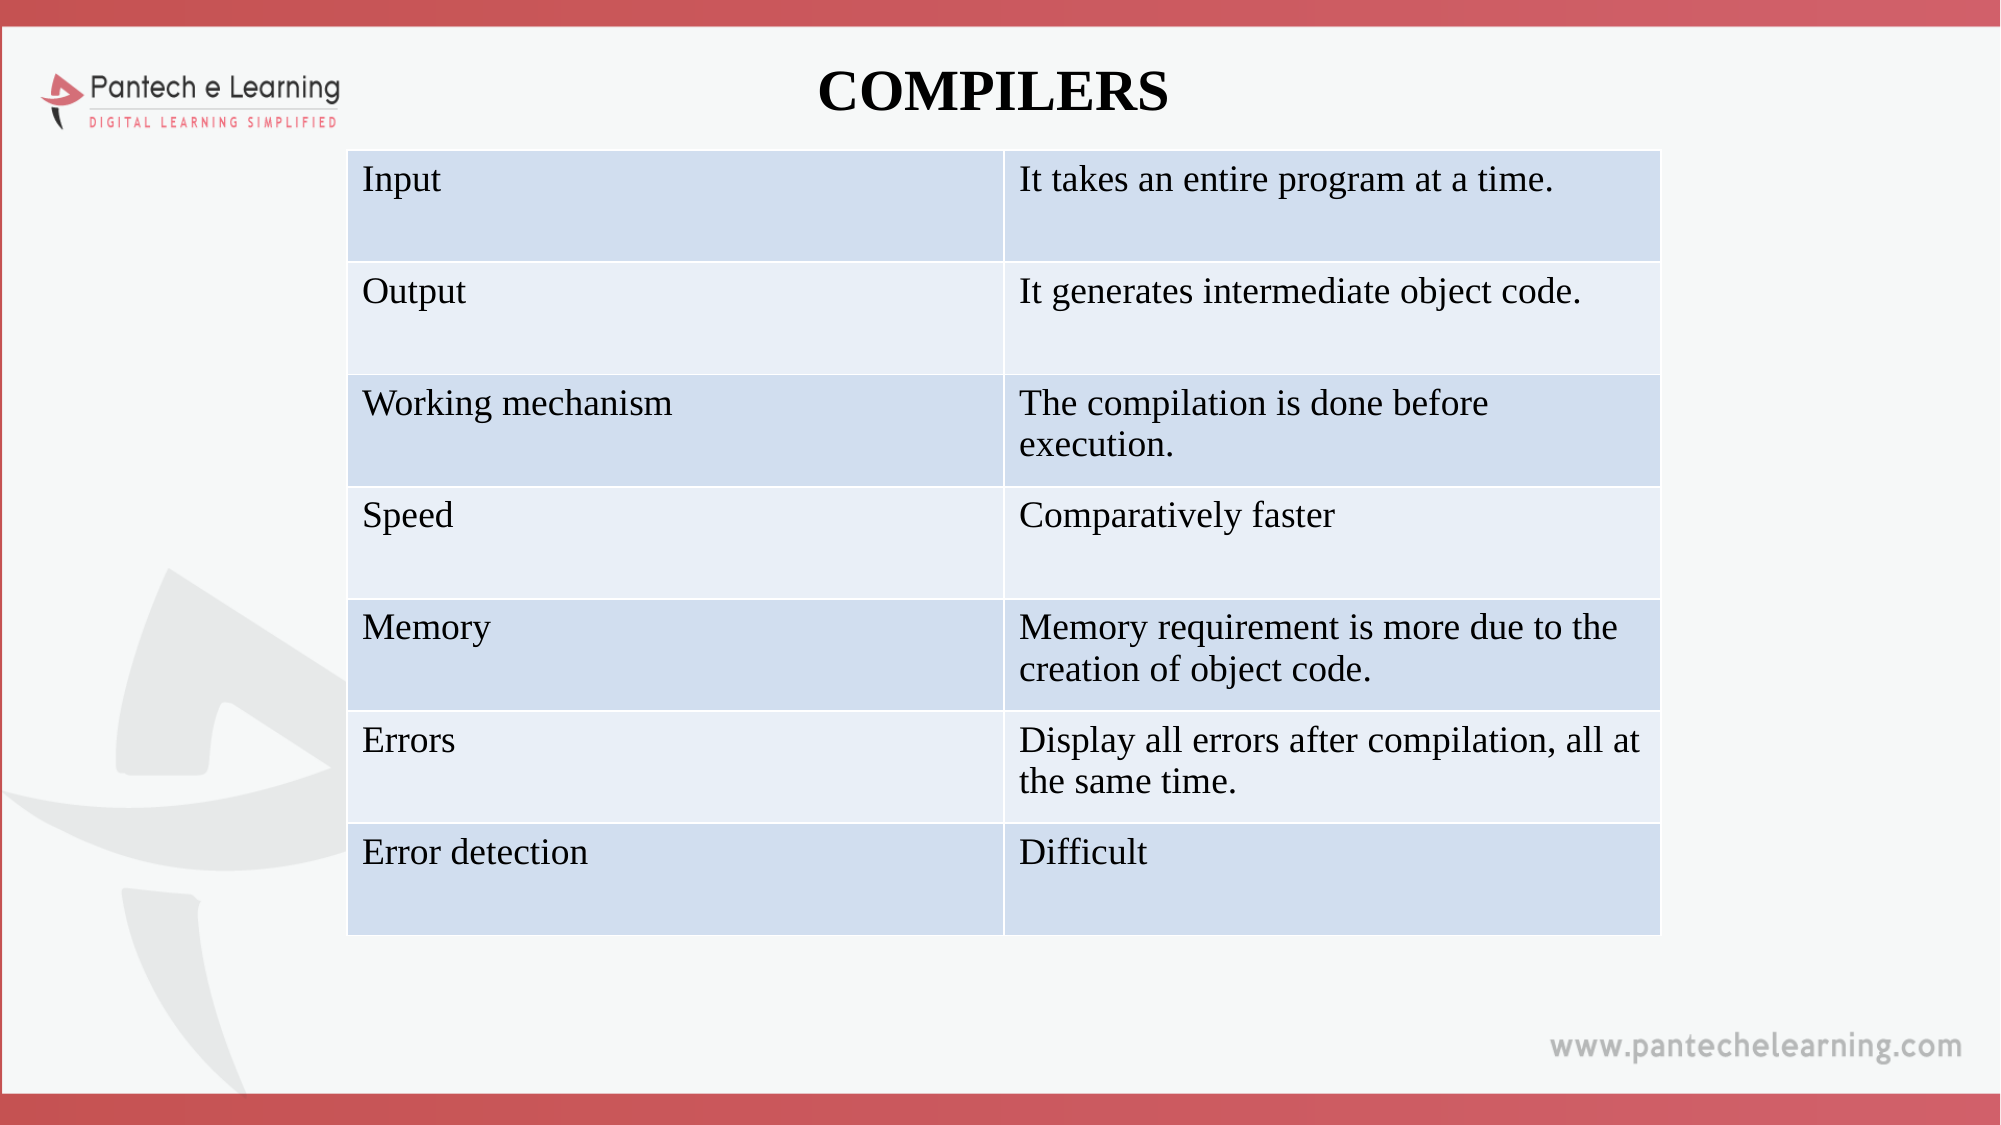

COMPILERS
| Input | It takes an entire program at a time. |
| --- | --- |
| Output | It generates intermediate object code. |
| Working mechanism | The compilation is done before execution. |
| Speed | Comparatively faster |
| Memory | Memory requirement is more due to the creation of object code. |
| Errors | Display all errors after compilation, all at the same time. |
| Error detection | Difficult |